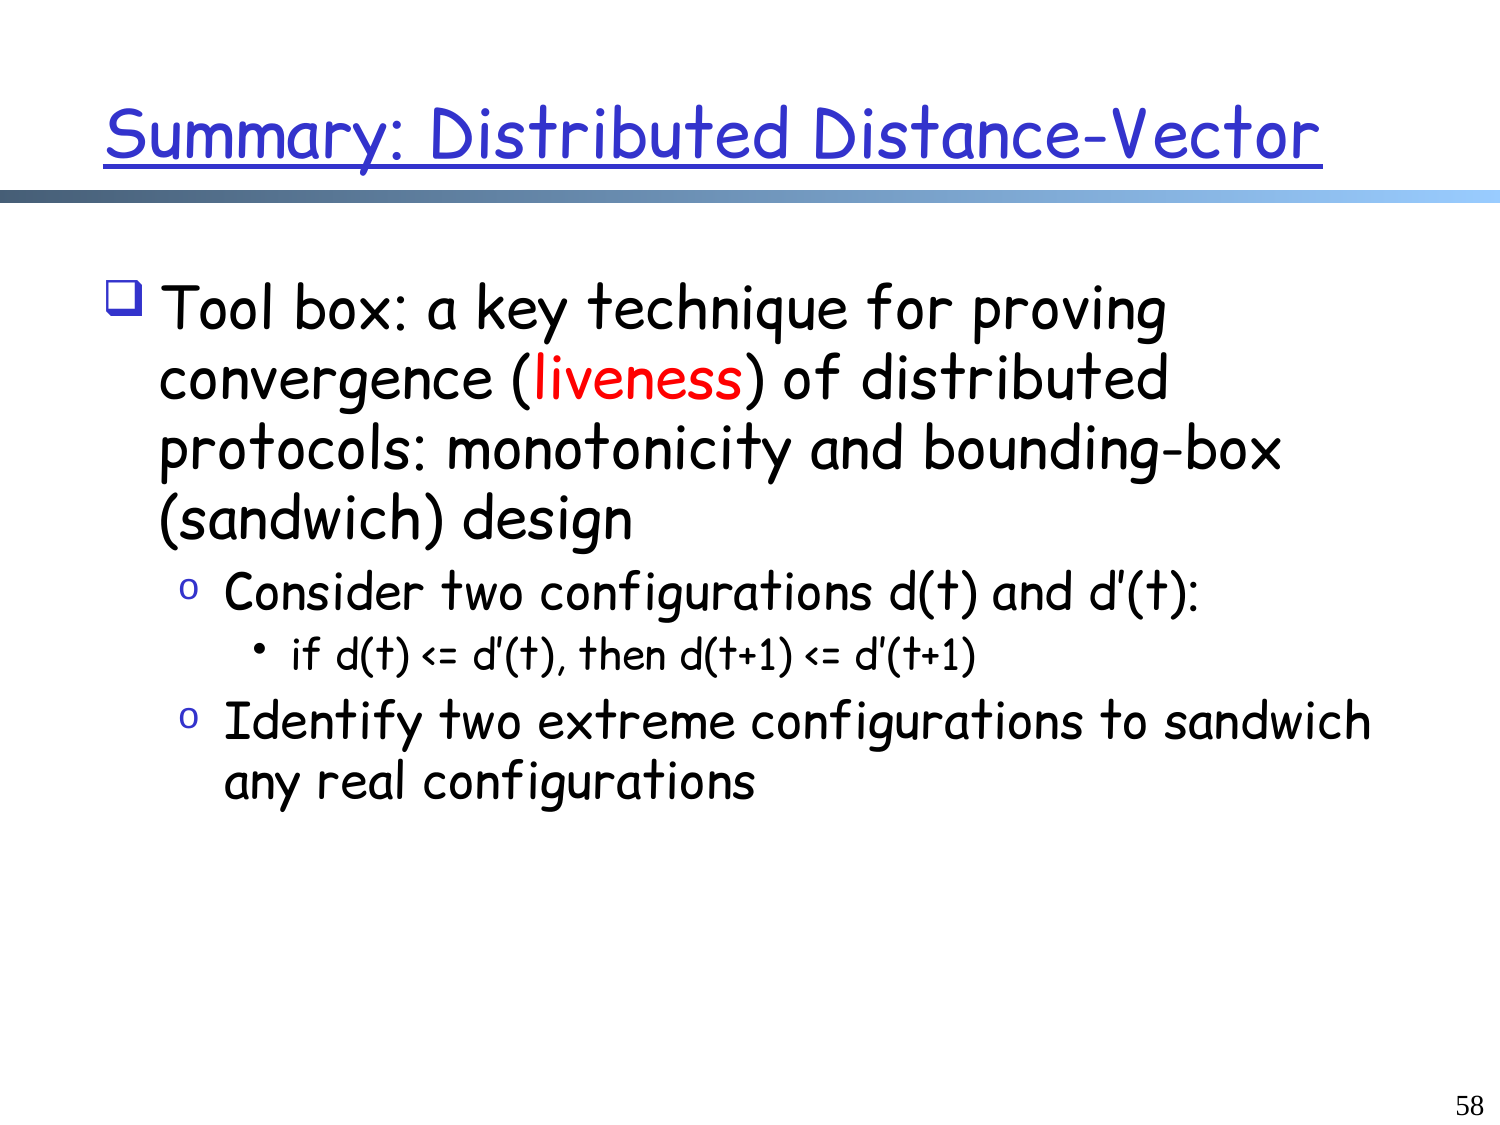

# Summary: Distributed Distance-Vector
Tool box: a key technique for proving convergence (liveness) of distributed protocols: monotonicity and bounding-box (sandwich) design
Consider two configurations d(t) and d’(t):
if d(t) <= d’(t), then d(t+1) <= d’(t+1)
Identify two extreme configurations to sandwich any real configurations
58